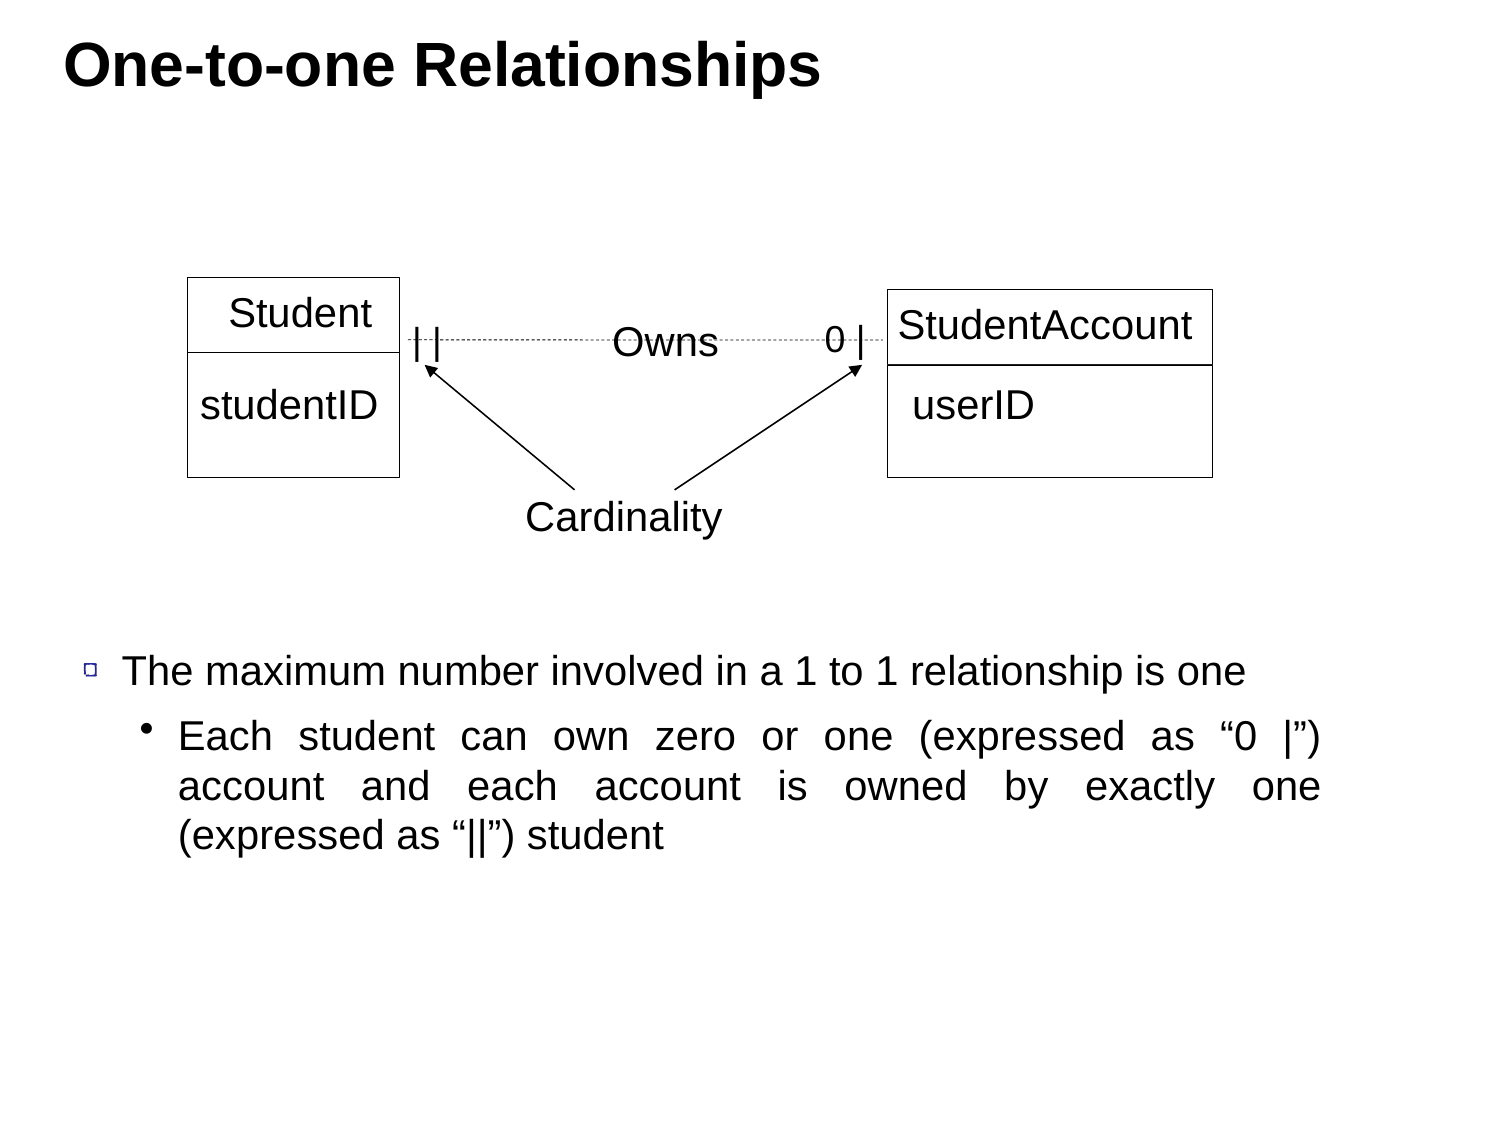

One-to-one Relationships

Student

studentID

StudentAccount

userID
Owns
0 |
| |

Cardinality
The maximum number involved in a 1 to 1 relationship is one
Each student can own zero or one (expressed as “0 |”) account and each account is owned by exactly one (expressed as “||”) student